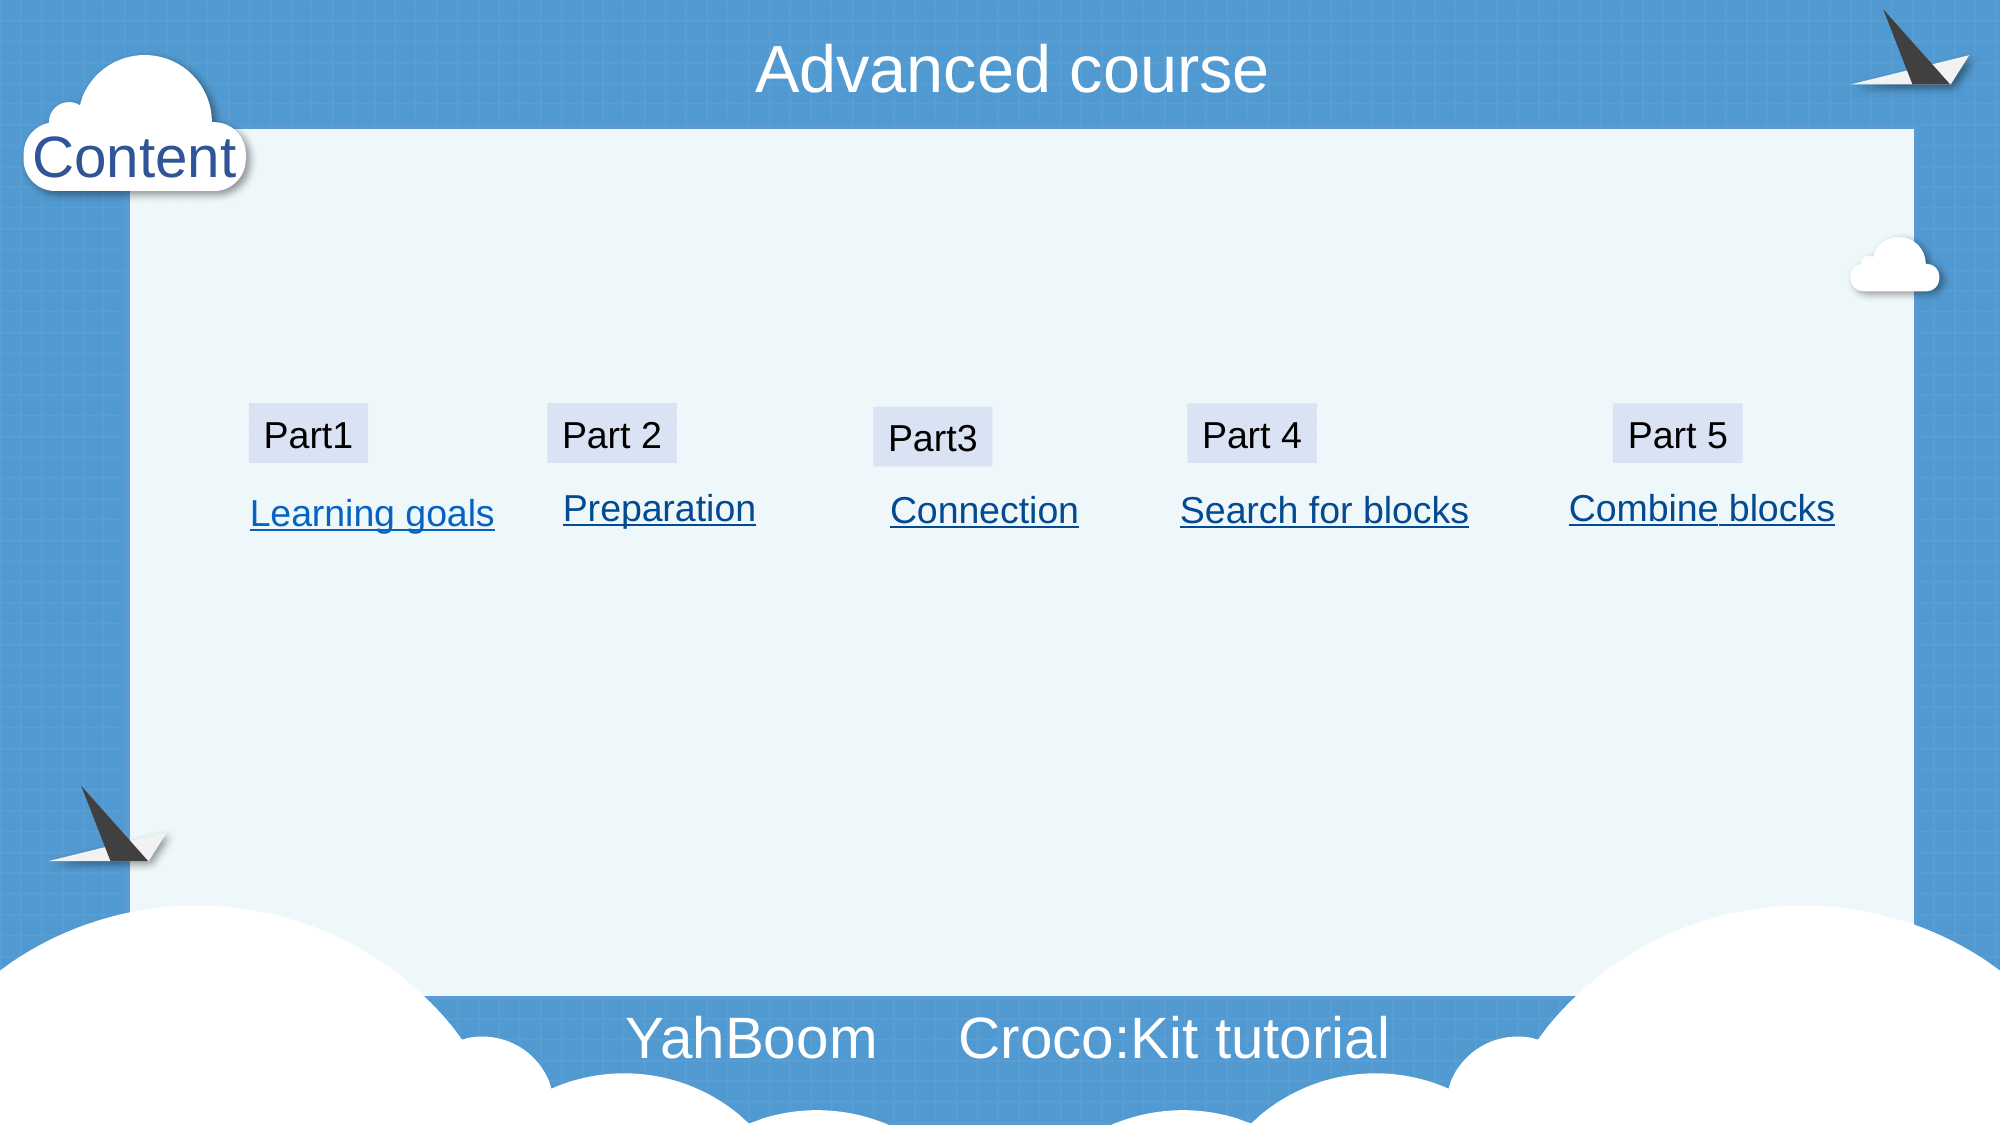

Advanced course

Content

Part1
Part 2
Part 4
Part3
Preparation
Connection
Search for blocks
Learning goals
Part 5
Combine blocks

 YahBoom     Croco:Kit tutorial